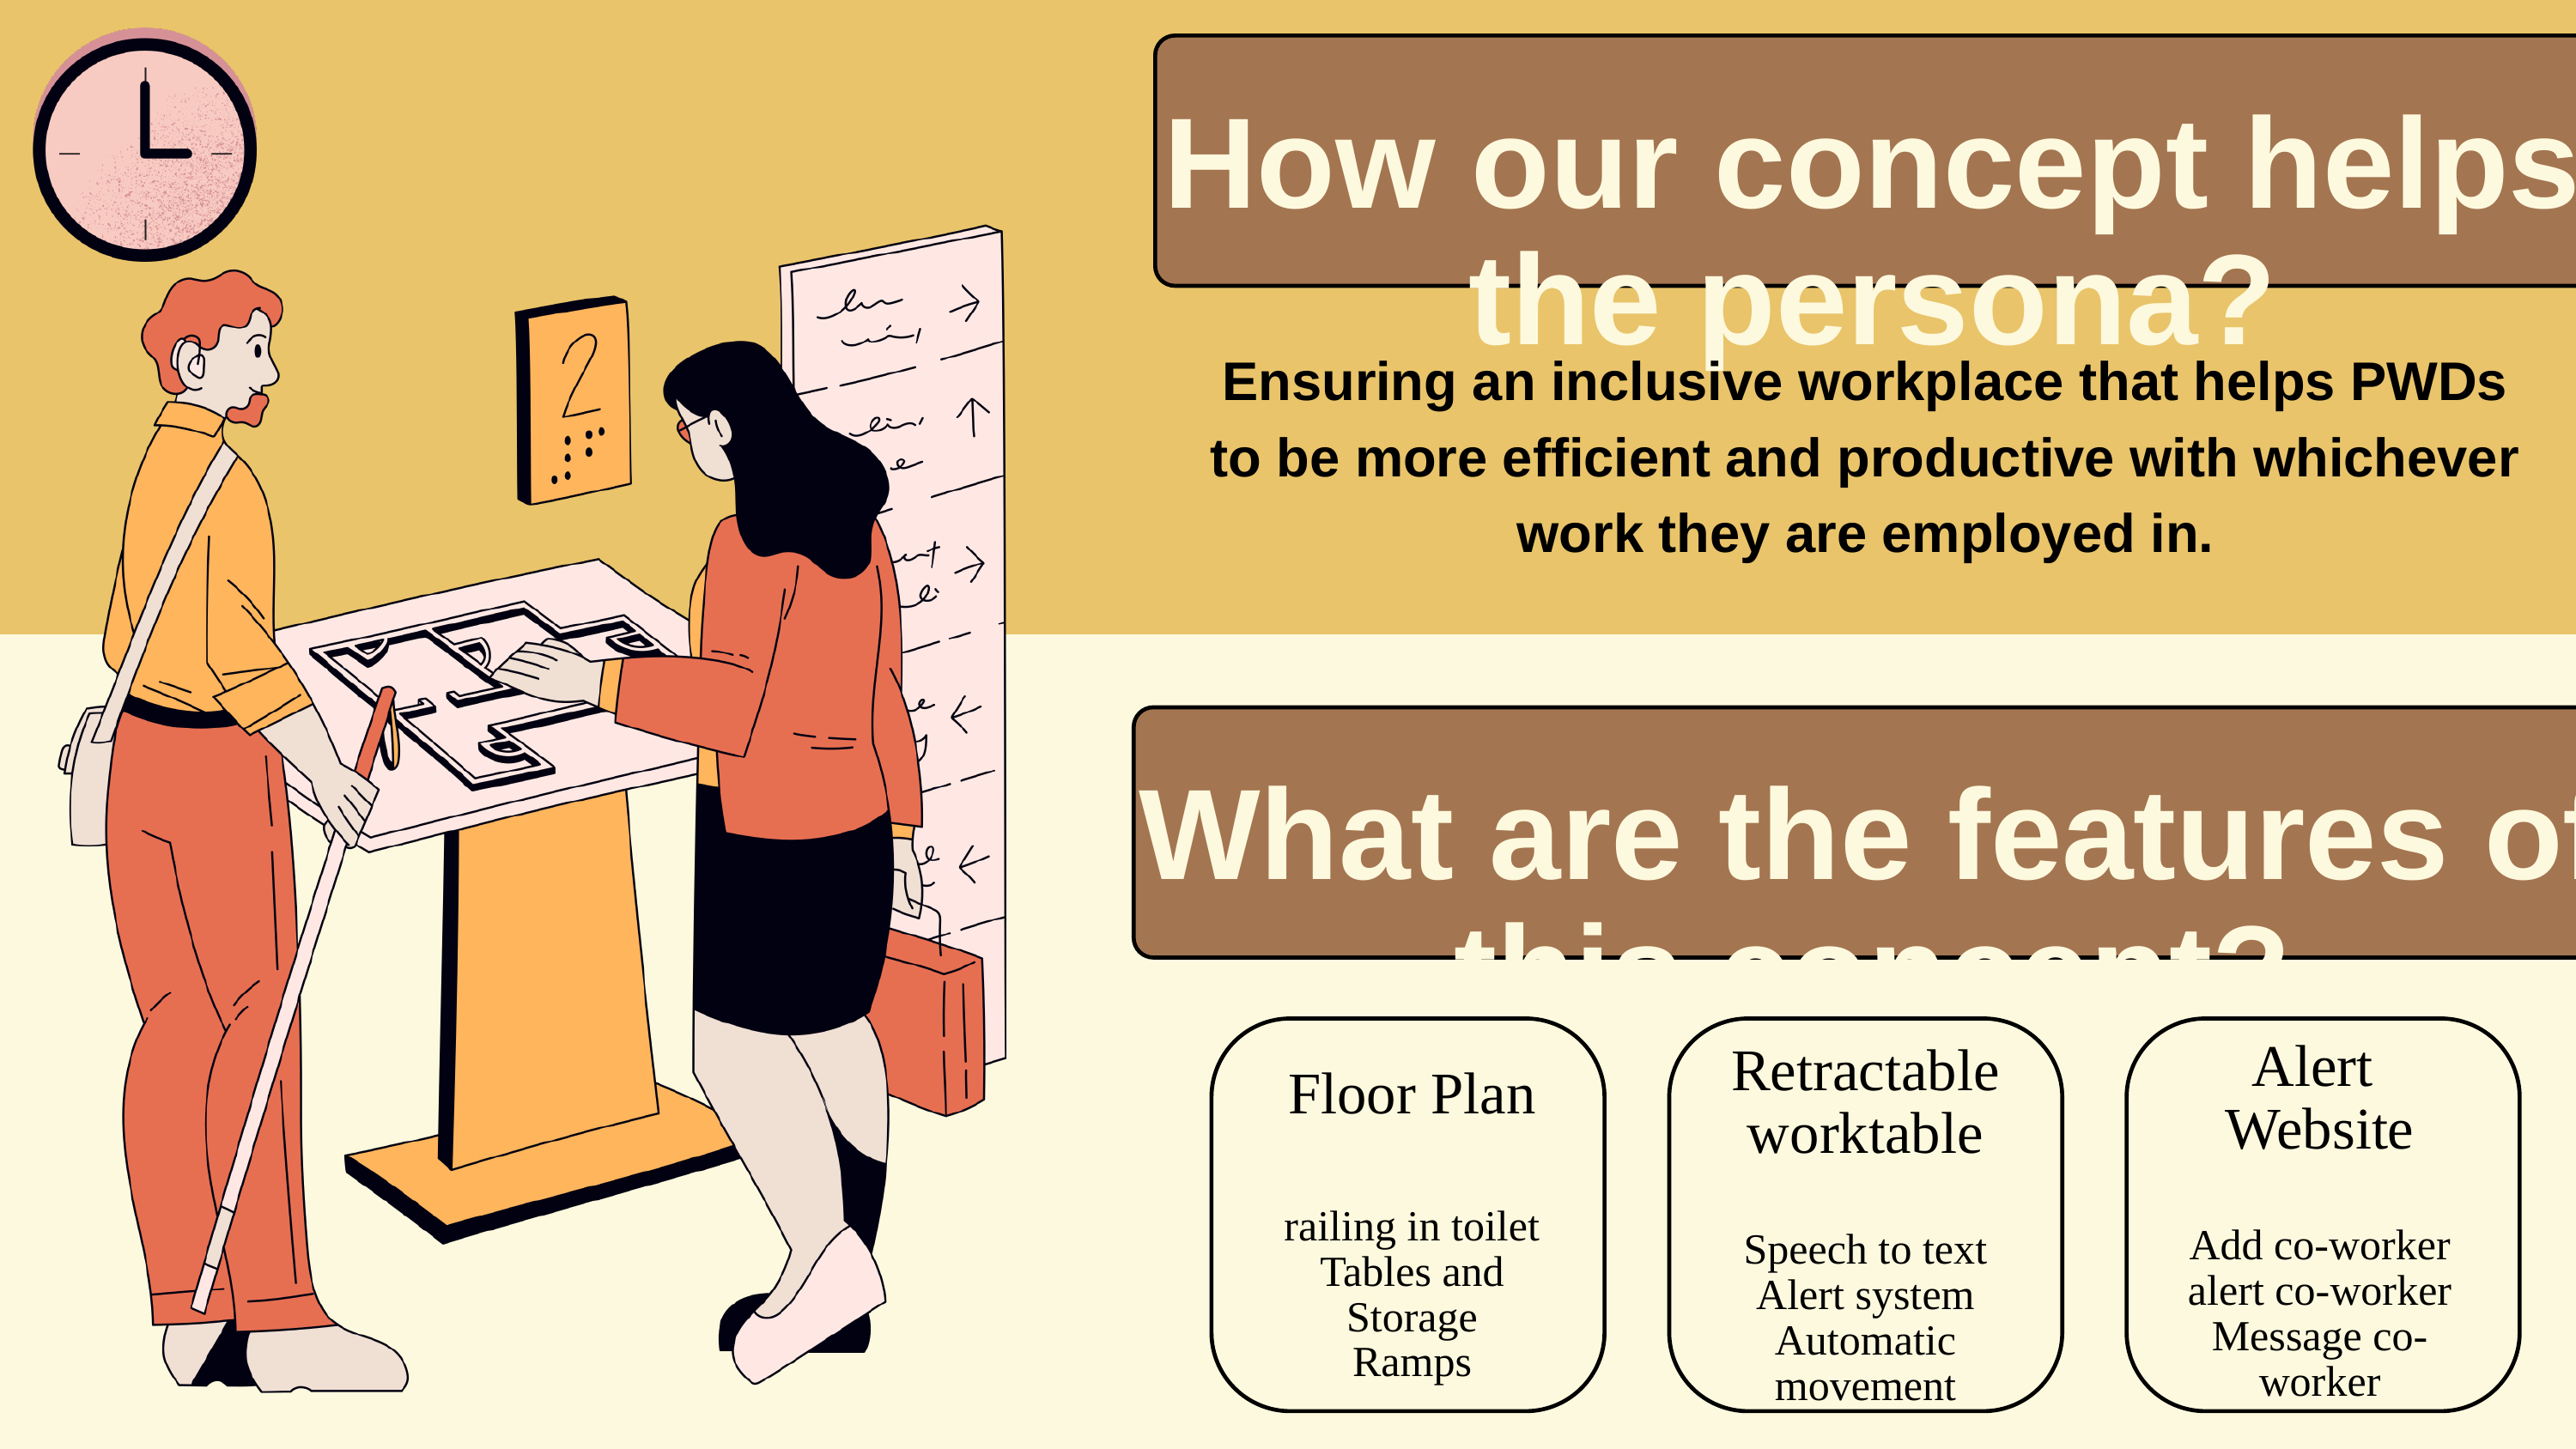

How our concept helps the persona?

Ensuring an inclusive workplace that helps PWDs to be more efficient and productive with whichever work they are employed in.

What are the features of this concept?

Alert
Website

Add co-worker
alert co-worker
Message co-worker
Retractable worktable

Speech to text
Alert system
Automatic movement
Floor Plan

railing in toilet
Tables and Storage
Ramps